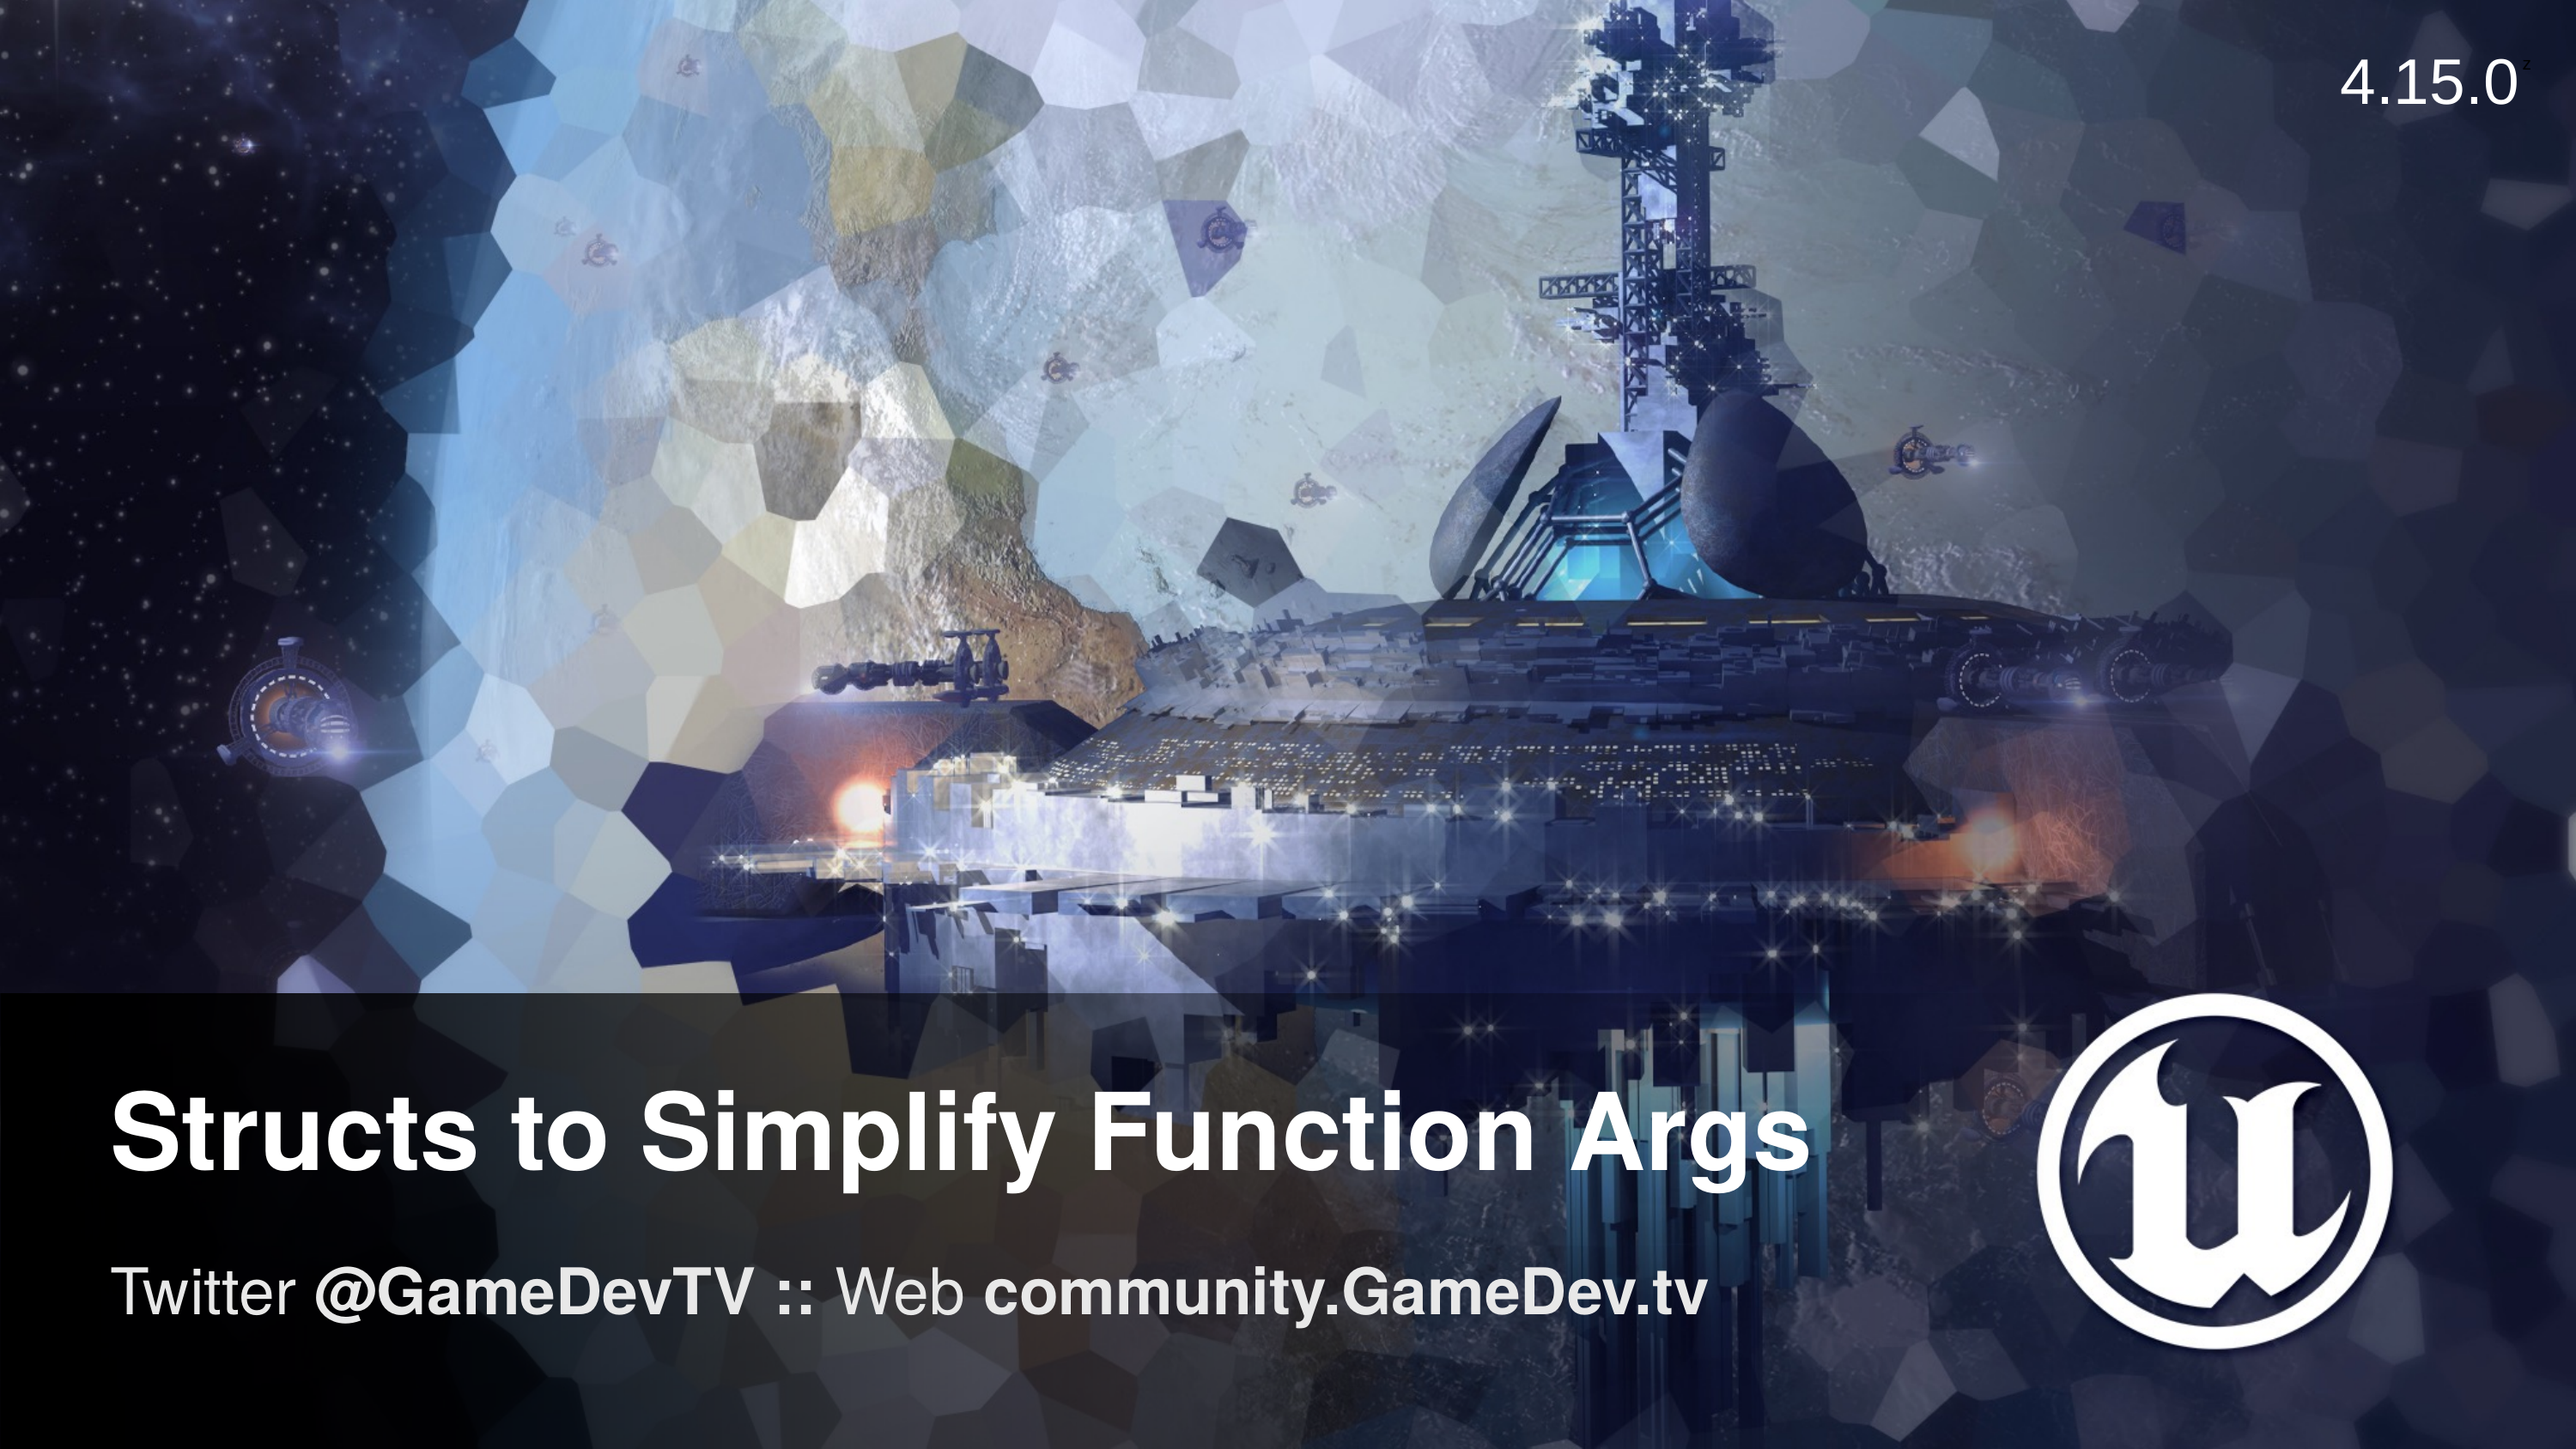

4.15.0
# Structs to Simplify Function Args